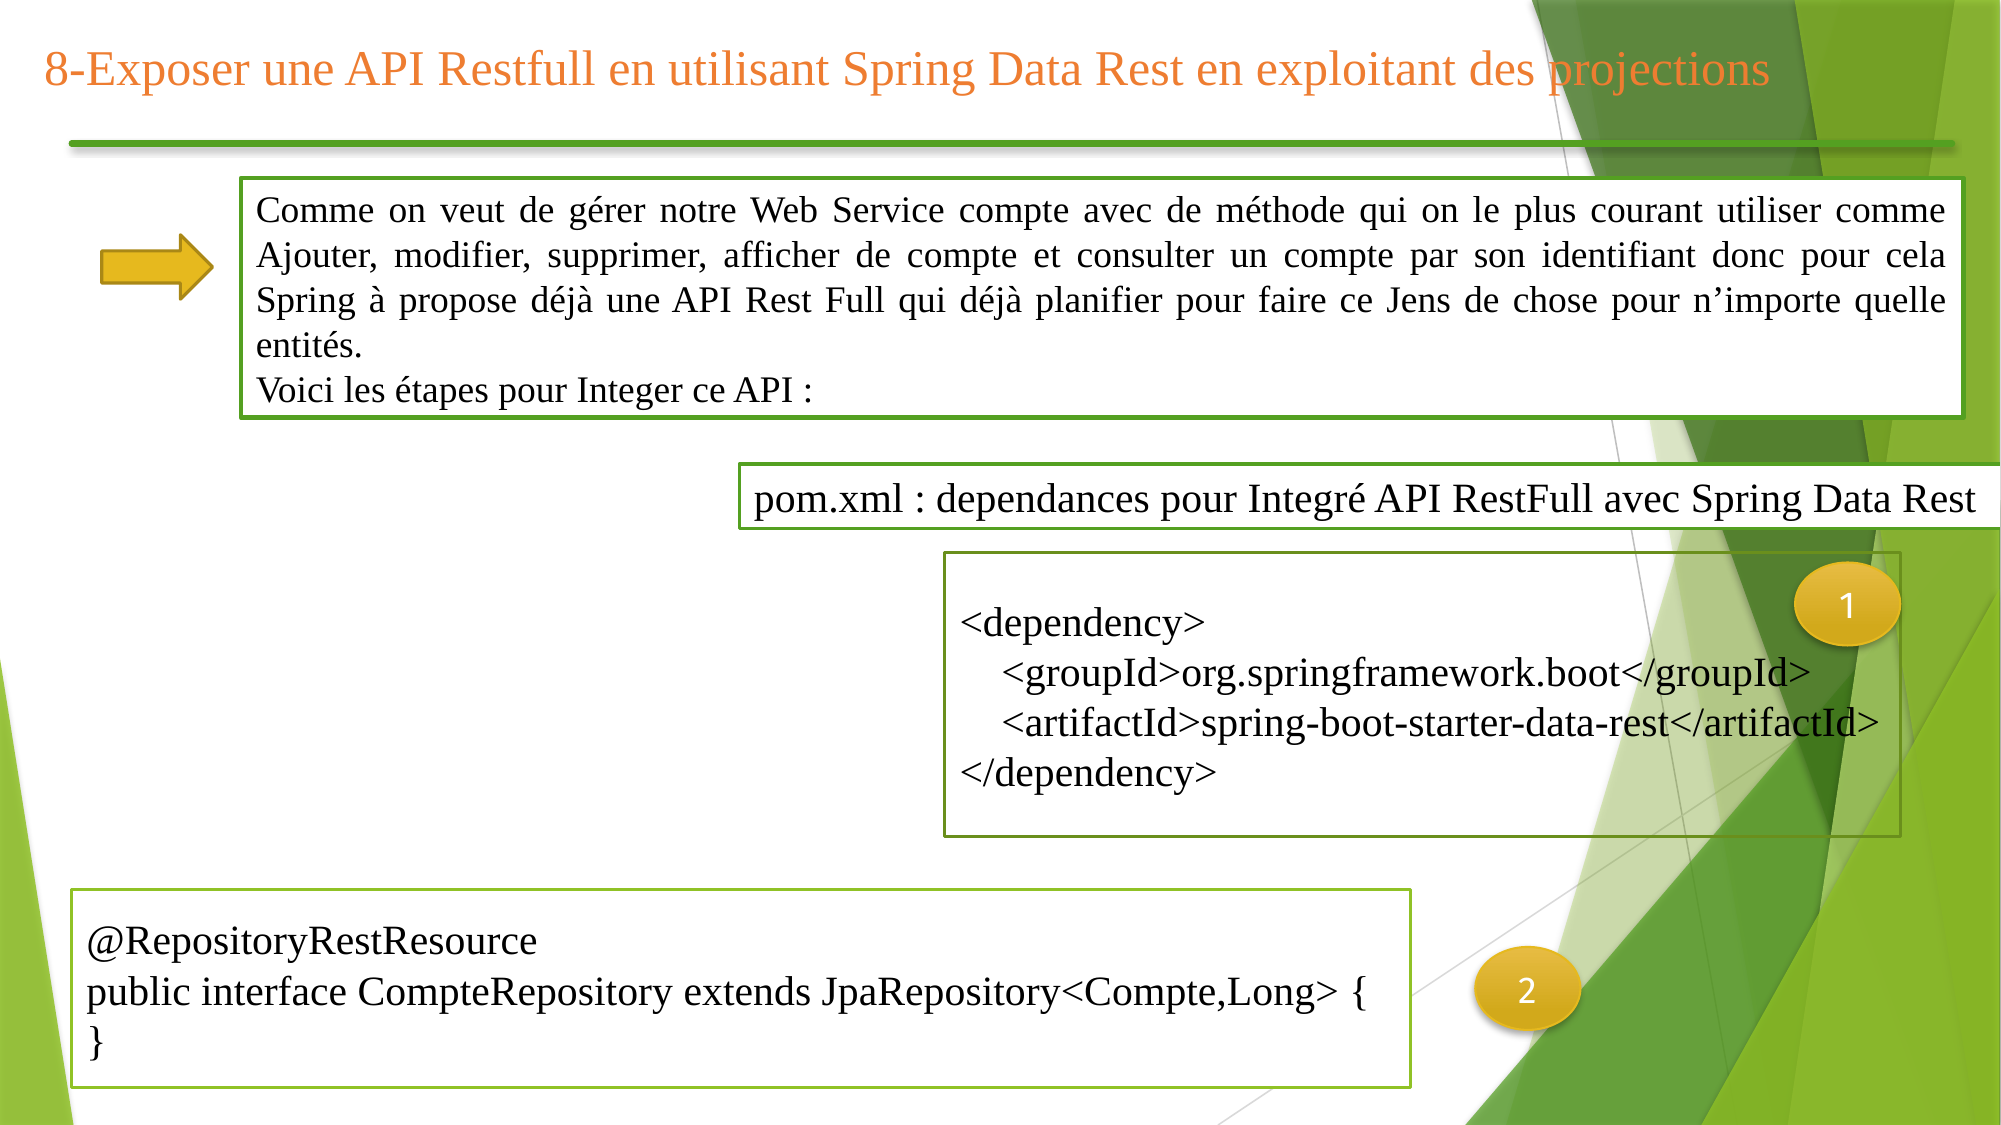

8-Exposer une API Restfull en utilisant Spring Data Rest en exploitant des projections
Comme on veut de gérer notre Web Service compte avec de méthode qui on le plus courant utiliser comme Ajouter, modifier, supprimer, afficher de compte et consulter un compte par son identifiant donc pour cela Spring à propose déjà une API Rest Full qui déjà planifier pour faire ce Jens de chose pour n’importe quelle entités.
Voici les étapes pour Integer ce API :

pom.xml : dependances pour Integré API RestFull avec Spring Data Rest
<dependency>
    <groupId>org.springframework.boot</groupId>
    <artifactId>spring-boot-starter-data-rest</artifactId>
</dependency>
1
@RepositoryRestResource
public interface CompteRepository extends JpaRepository<Compte,Long> {
}
2